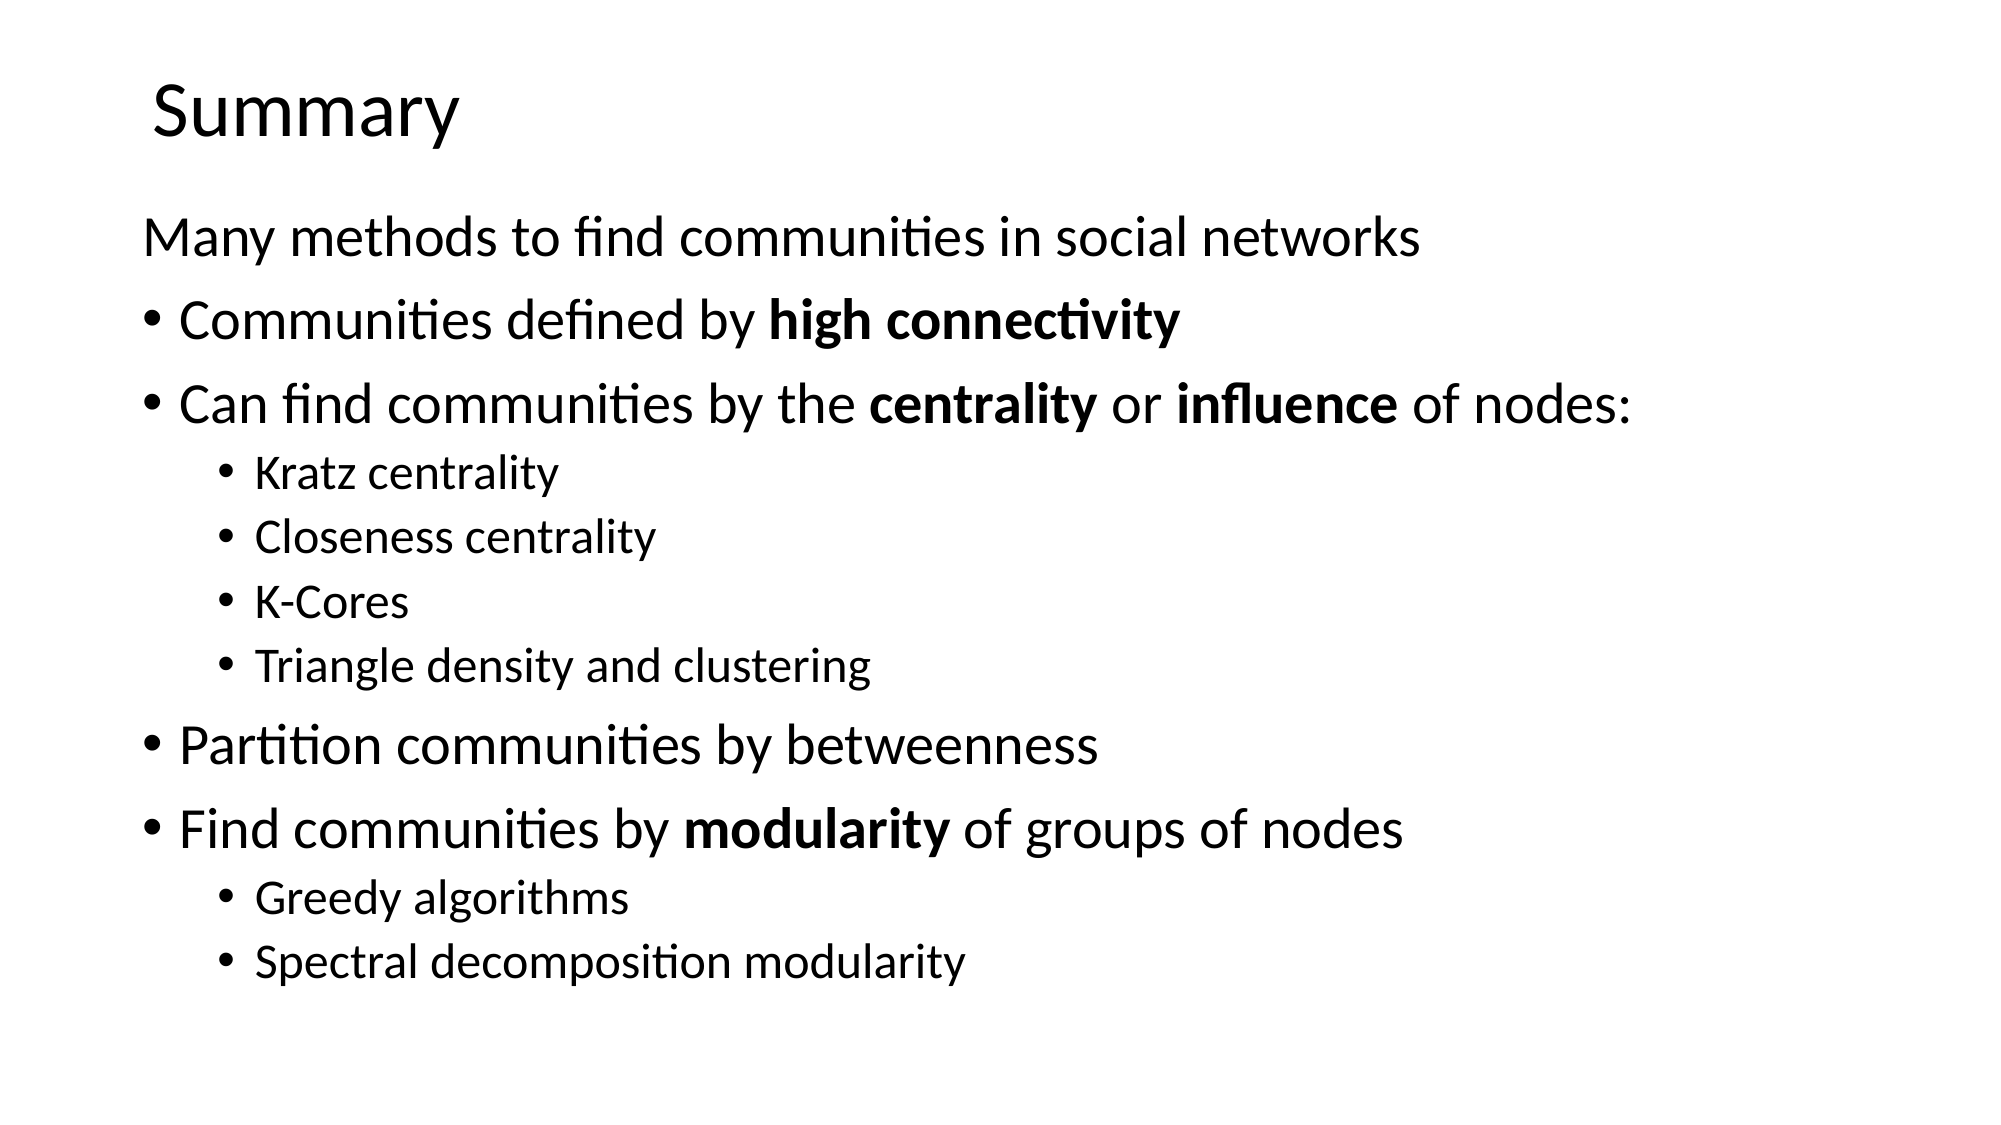

# Summary
Many methods to find communities in social networks
Communities defined by high connectivity
Can find communities by the centrality or influence of nodes:
Kratz centrality
Closeness centrality
K-Cores
Triangle density and clustering
Partition communities by betweenness
Find communities by modularity of groups of nodes
Greedy algorithms
Spectral decomposition modularity